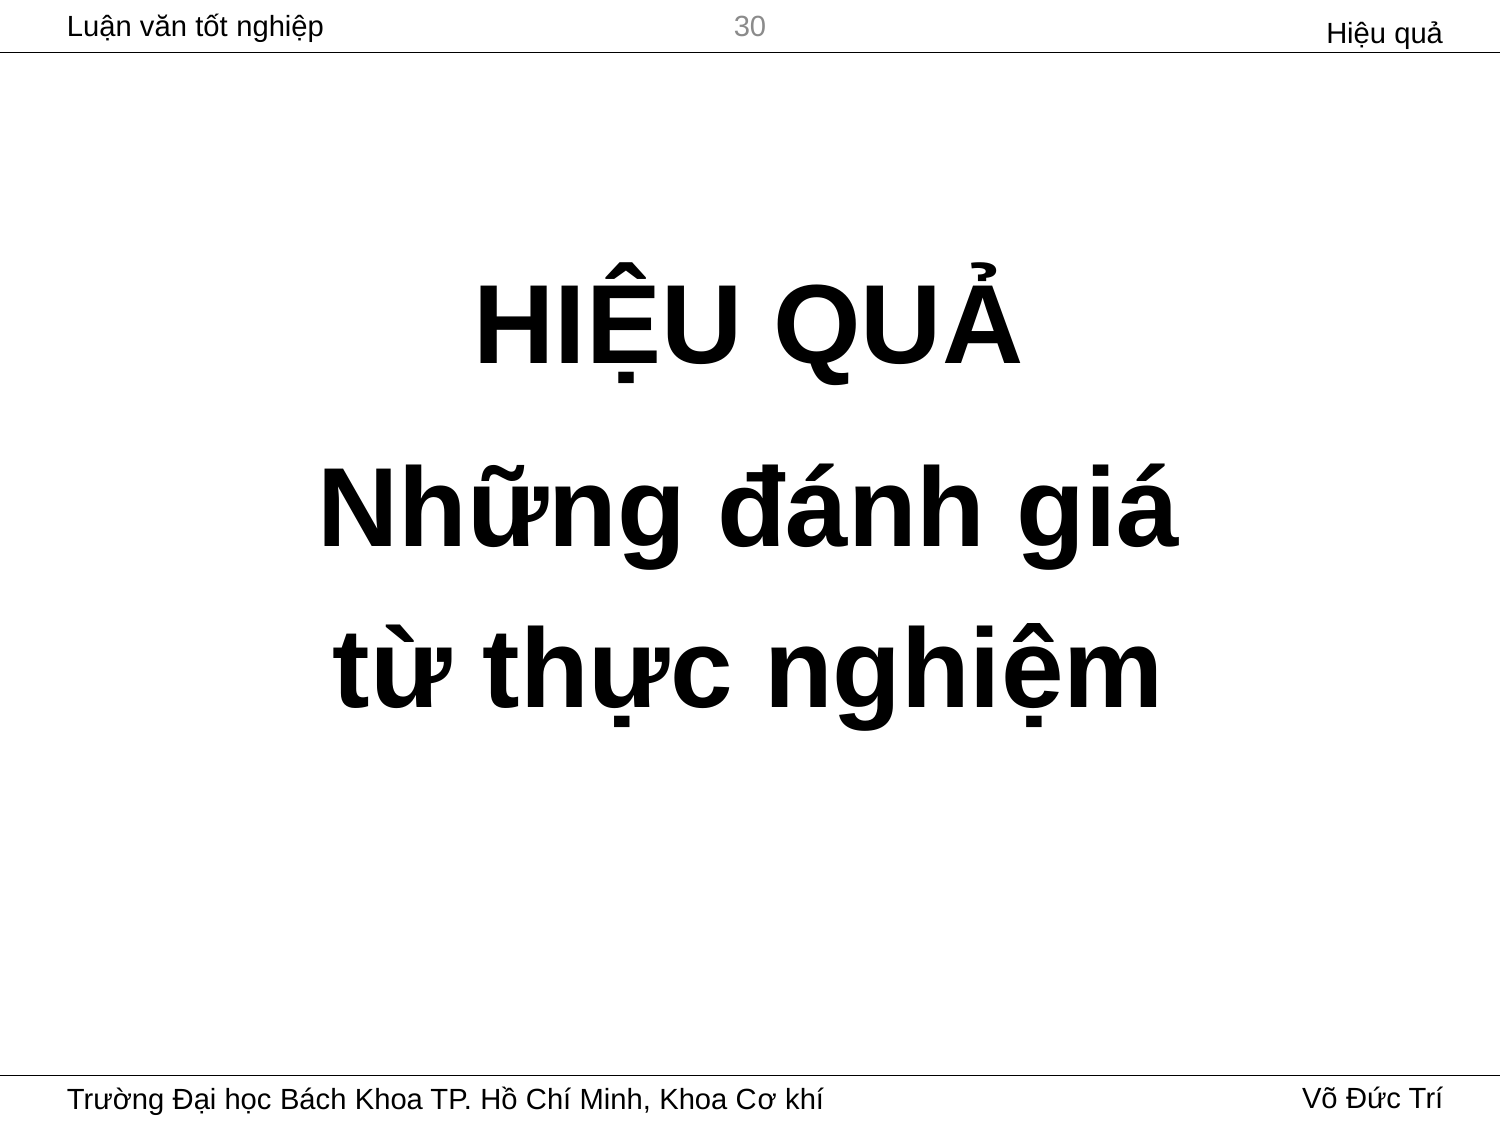

Hiệu quả
30
HIỆU QUẢ
Những đánh giá
từ thực nghiệm